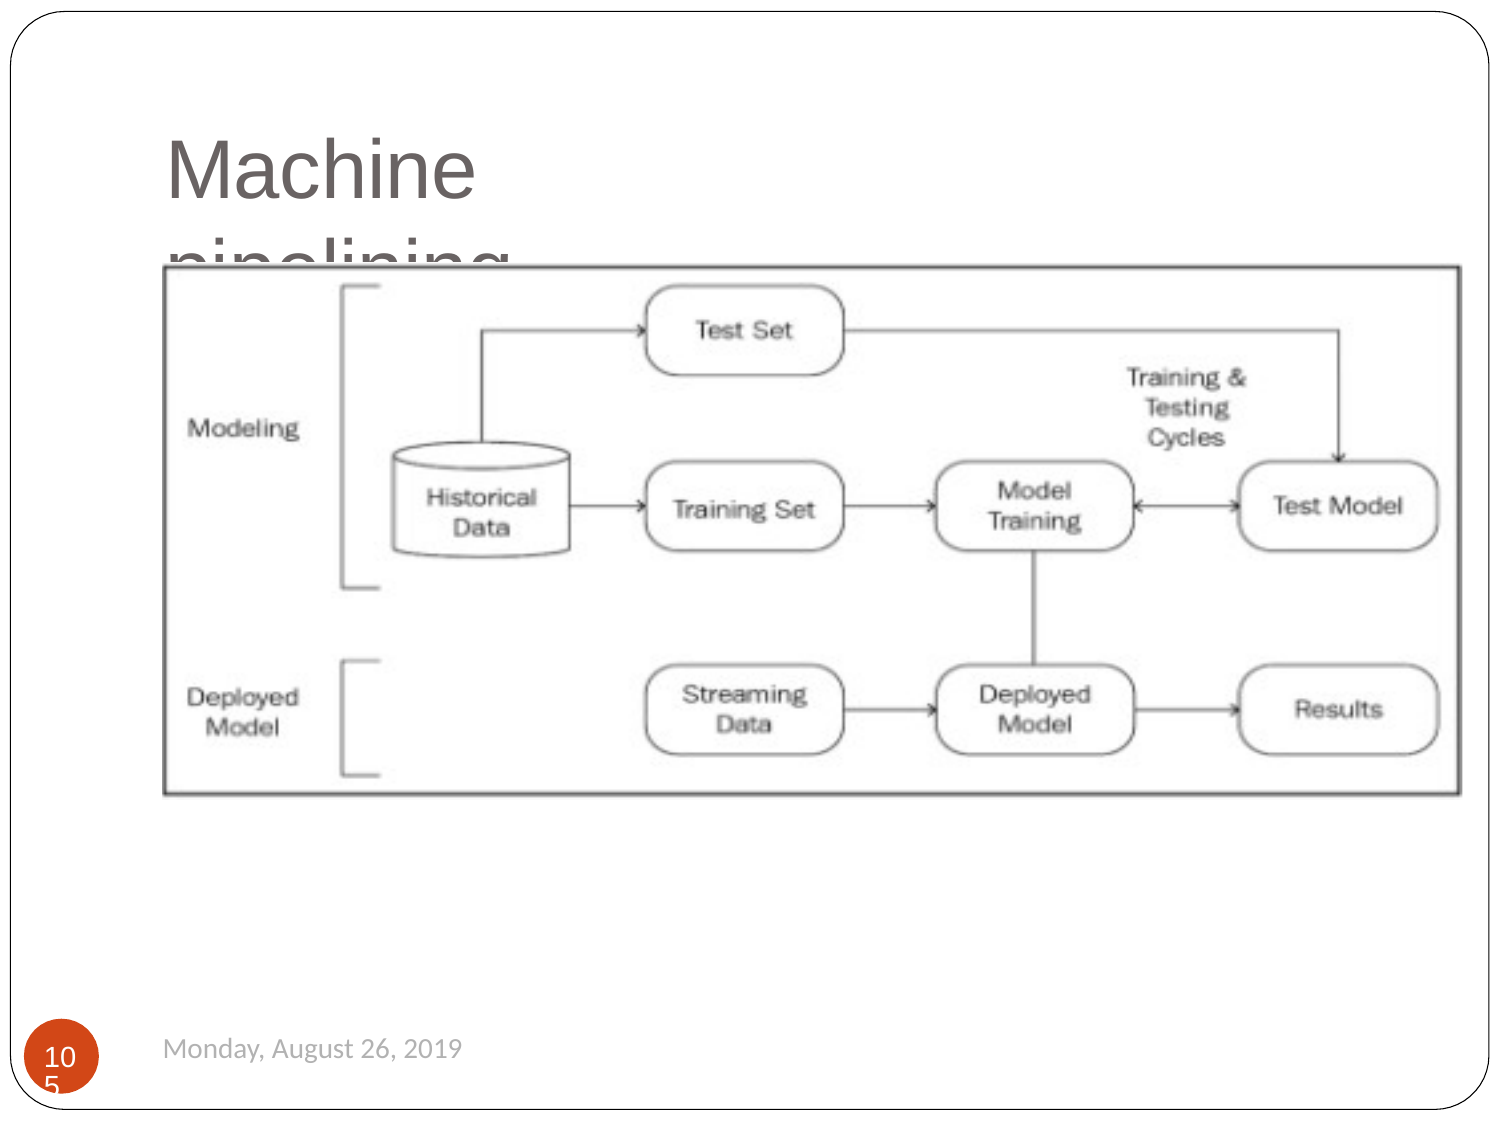

# Machine pipelining

Monday, August 26, 2019
105